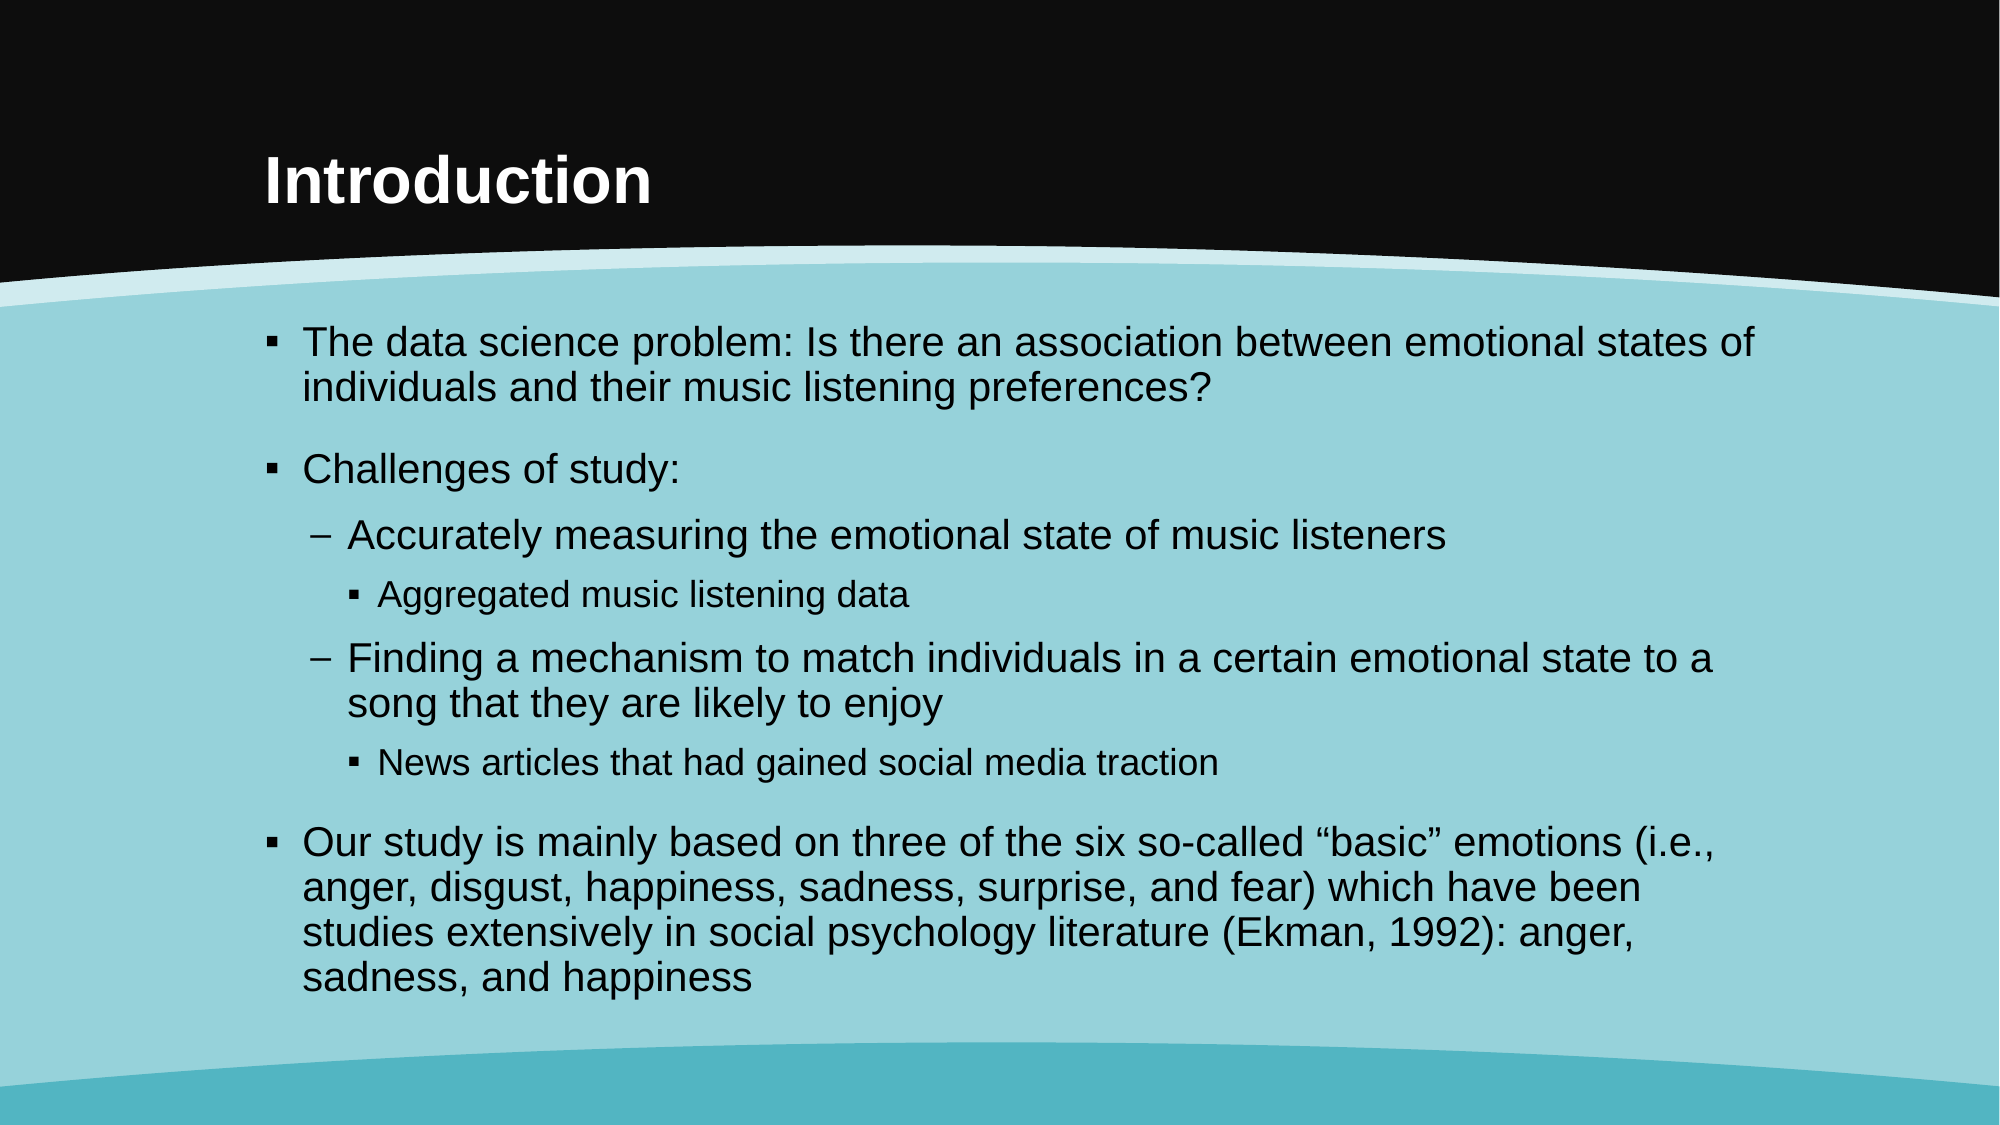

# Introduction
The data science problem: Is there an association between emotional states of individuals and their music listening preferences?
Challenges of study:
Accurately measuring the emotional state of music listeners
Aggregated music listening data
Finding a mechanism to match individuals in a certain emotional state to a song that they are likely to enjoy
News articles that had gained social media traction
Our study is mainly based on three of the six so-called “basic” emotions (i.e., anger, disgust, happiness, sadness, surprise, and fear) which have been studies extensively in social psychology literature (Ekman, 1992): anger, sadness, and happiness